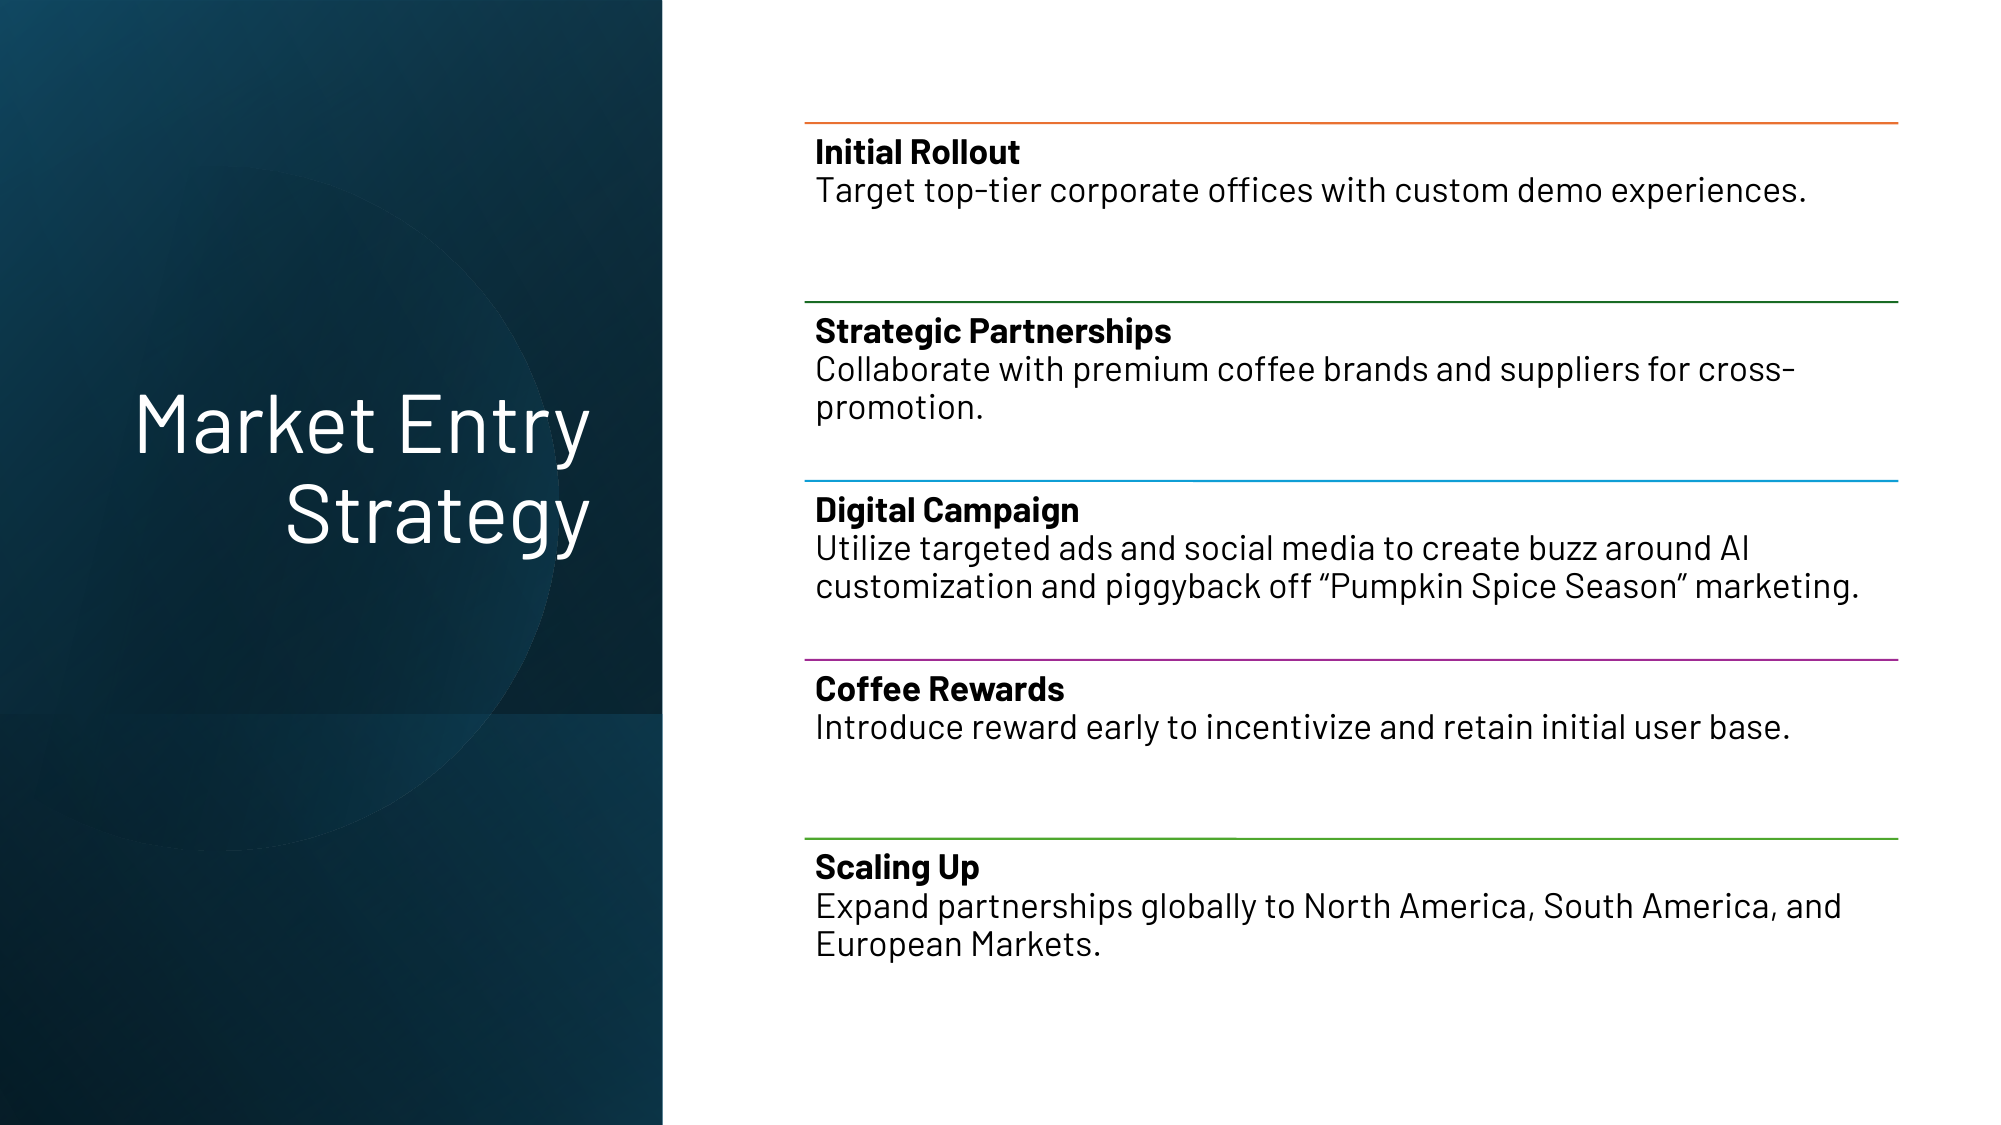

Initial Rollout
Target top-tier corporate offices with custom demo experiences.
Strategic Partnerships
Collaborate with premium coffee brands and suppliers for cross-promotion.
Digital Campaign
Utilize targeted ads and social media to create buzz around AI customization and piggyback off “Pumpkin Spice Season” marketing.
Coffee Rewards
Introduce reward early to incentivize and retain initial user base.
Scaling Up
Expand partnerships globally to North America, South America, and European Markets.

# Market Entry Strategy